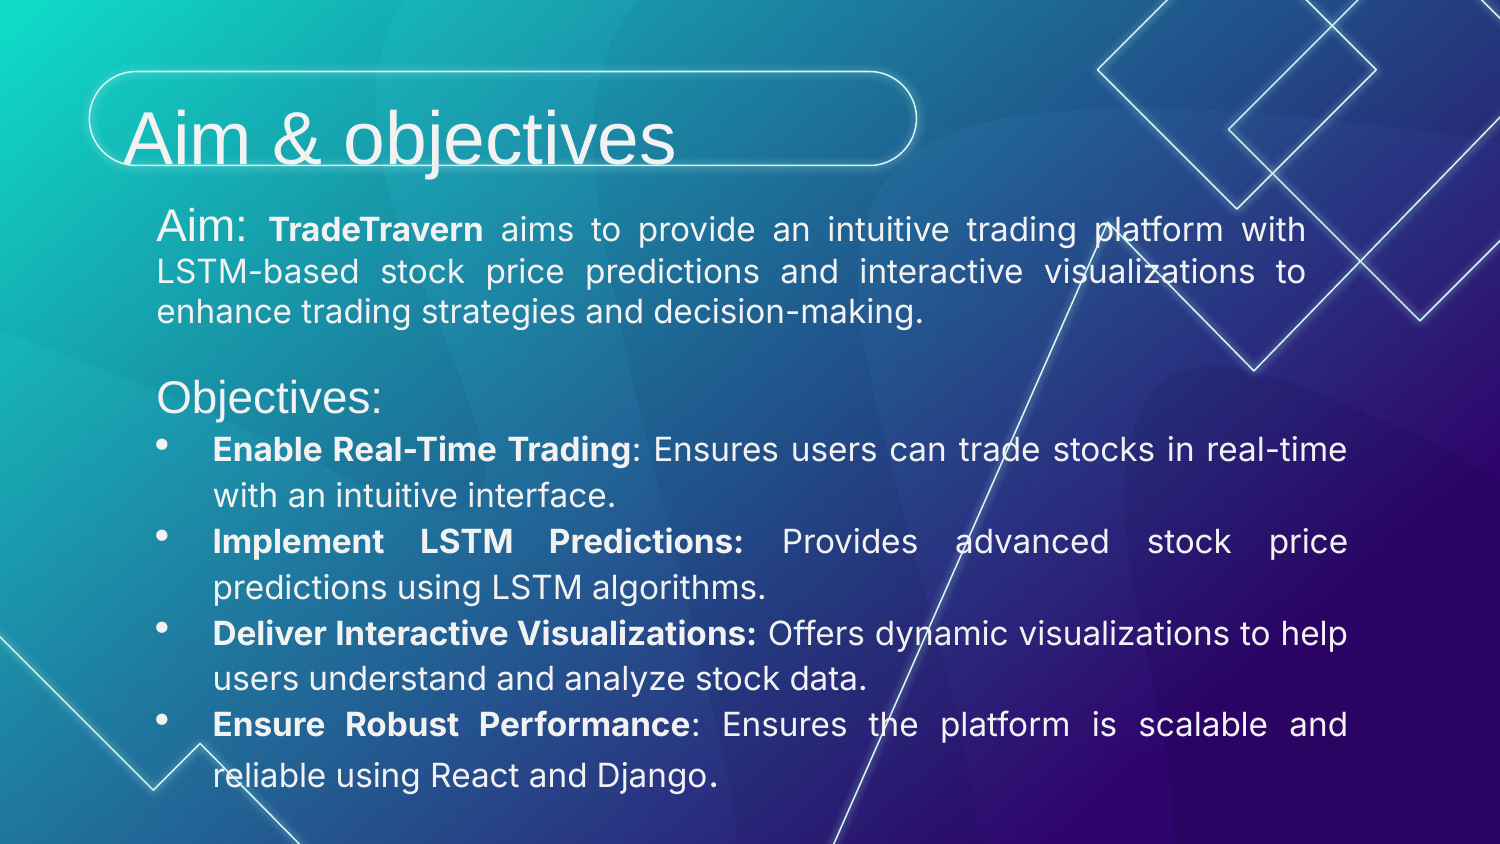

# Aim & objectives

Aim: TradeTravern aims to provide an intuitive trading platform with LSTM-based stock price predictions and interactive visualizations to enhance trading strategies and decision-making.
Objectives:
Enable Real-Time Trading: Ensures users can trade stocks in real-time with an intuitive interface.
Implement LSTM Predictions: Provides advanced stock price predictions using LSTM algorithms.
Deliver Interactive Visualizations: Offers dynamic visualizations to help users understand and analyze stock data.
Ensure Robust Performance: Ensures the platform is scalable and reliable using React and Django.